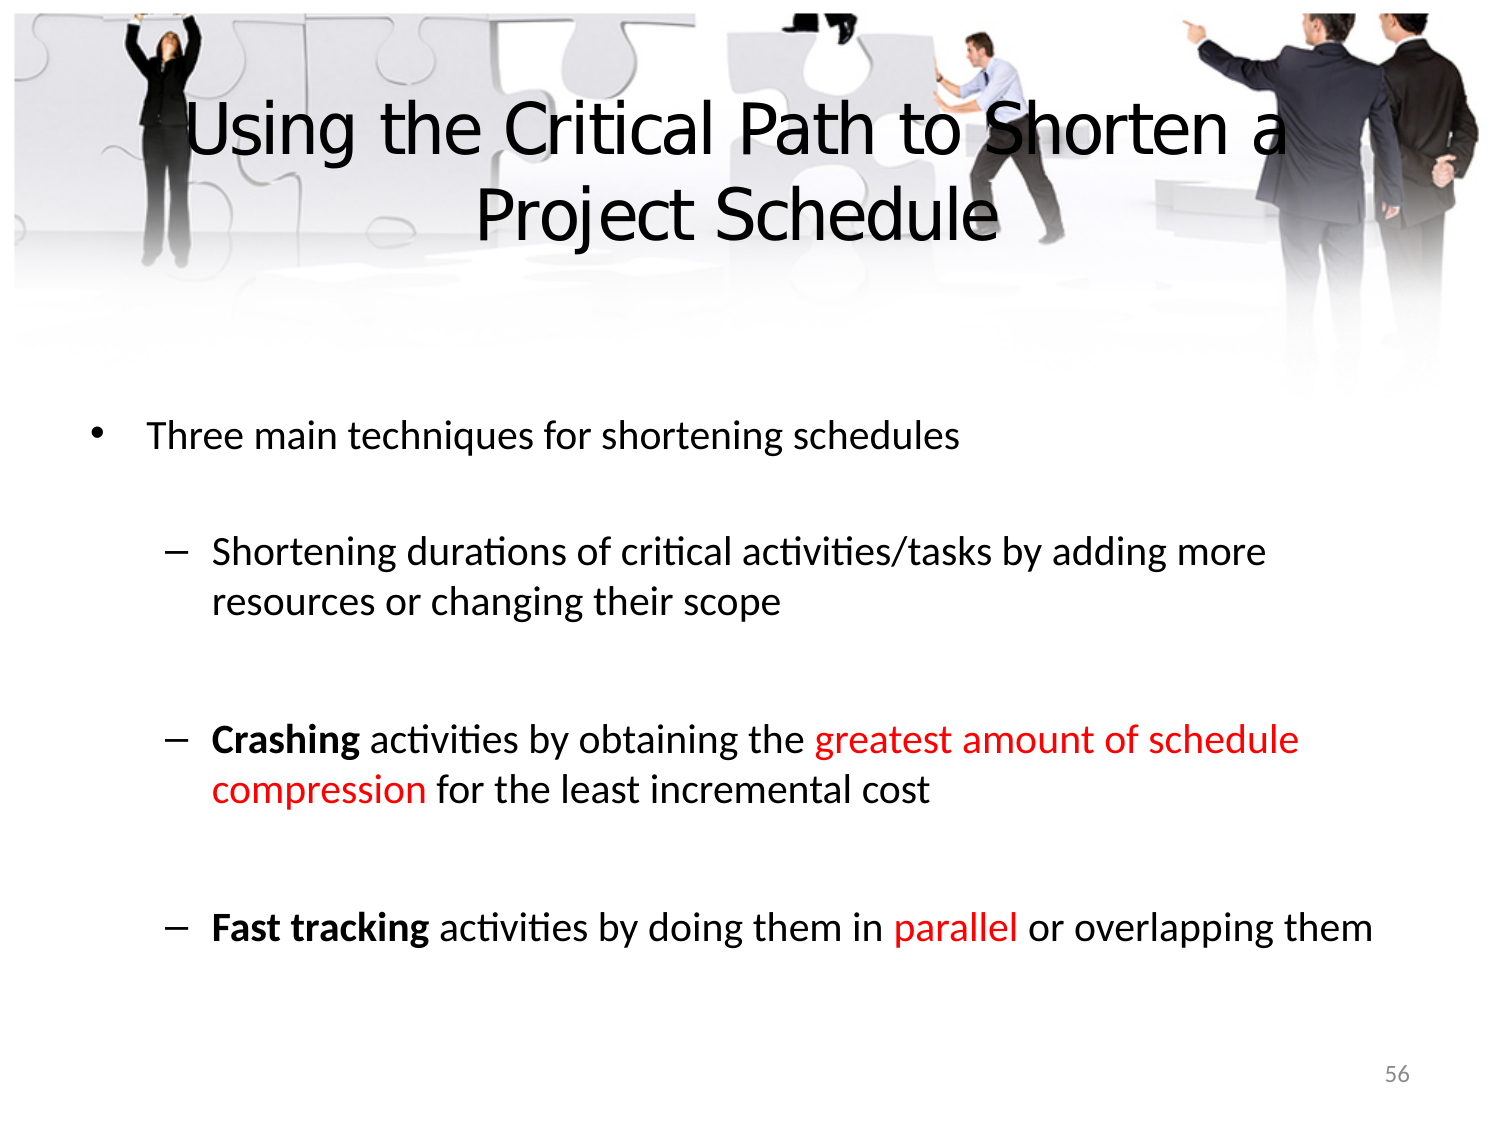

# Using the Critical Path to Shorten a Project Schedule
Three main techniques for shortening schedules

Shortening durations of critical activities/tasks by adding more resources or changing their scope

Crashing activities by obtaining the greatest amount of schedule compression for the least incremental cost

Fast tracking activities by doing them in parallel or overlapping them

56